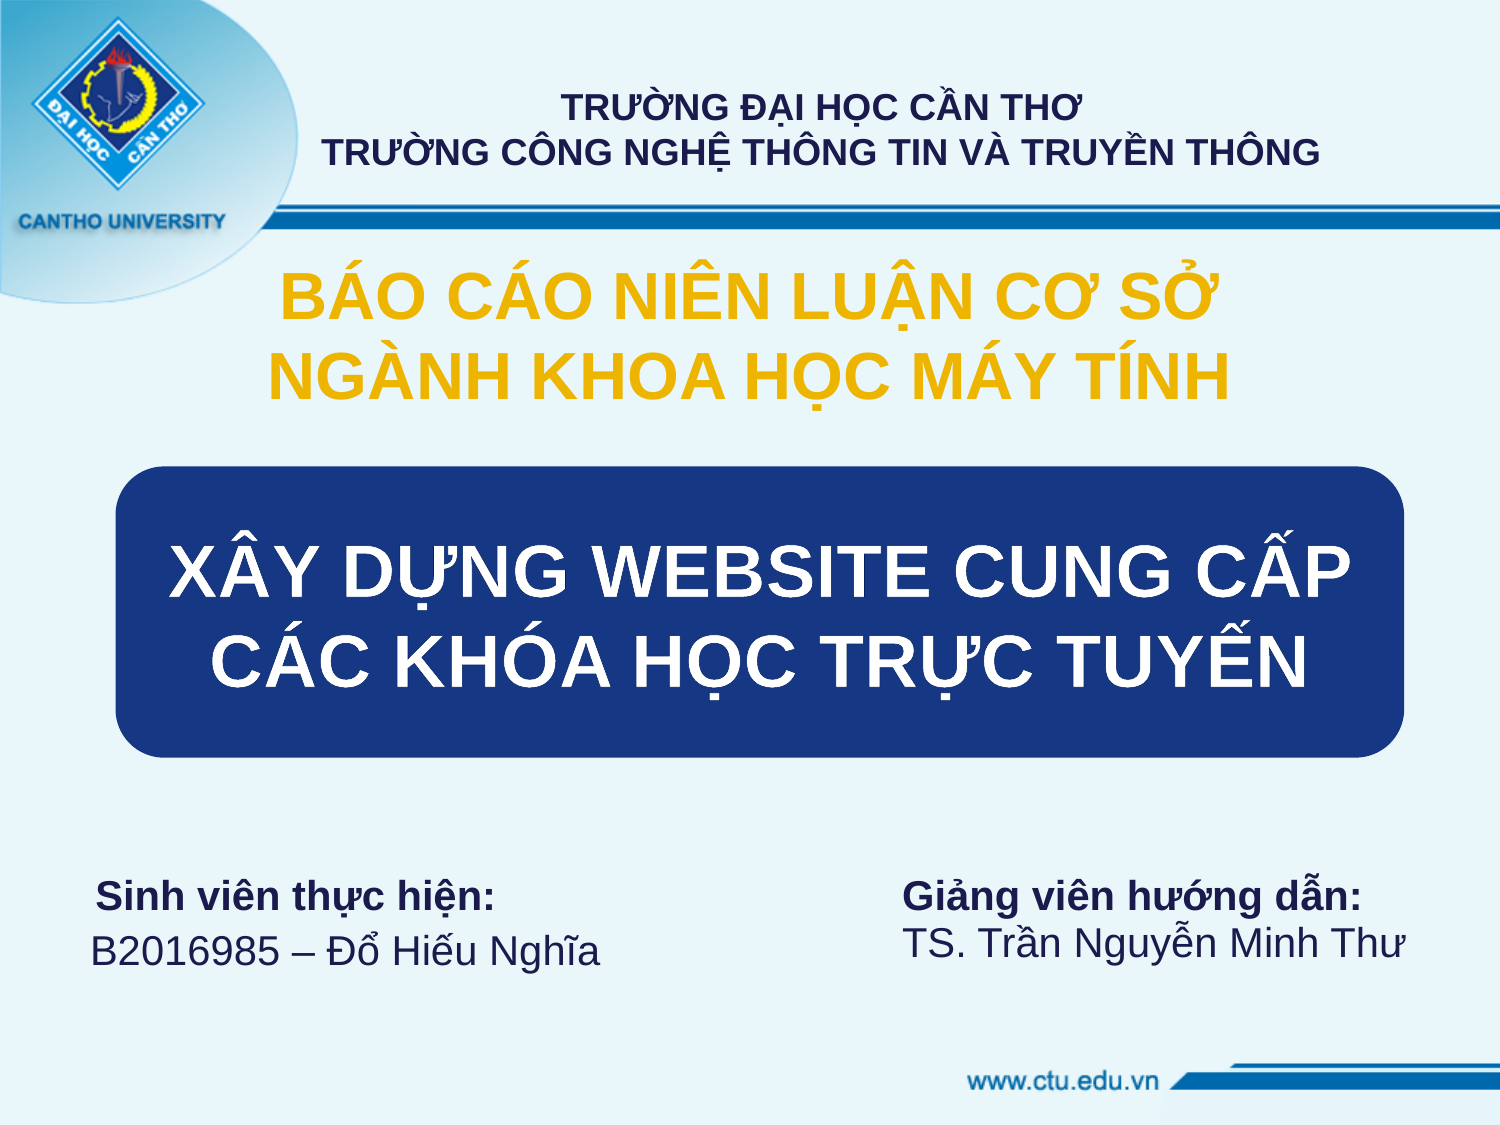

TRƯỜNG ĐẠI HỌC CẦN THƠ
TRƯỜNG CÔNG NGHỆ THÔNG TIN VÀ TRUYỀN THÔNG
BÁO CÁO NIÊN LUẬN CƠ SỞ
NGÀNH KHOA HỌC MÁY TÍNH
XÂY DỰNG WEBSITE CUNG CẤP CÁC KHÓA HỌC TRỰC TUYẾN
| Sinh viên thực hiện: B2016985 – Đổ Hiếu Nghĩa | Giảng viên hướng dẫn: TS. Trần Nguyễn Minh Thư |
| --- | --- |